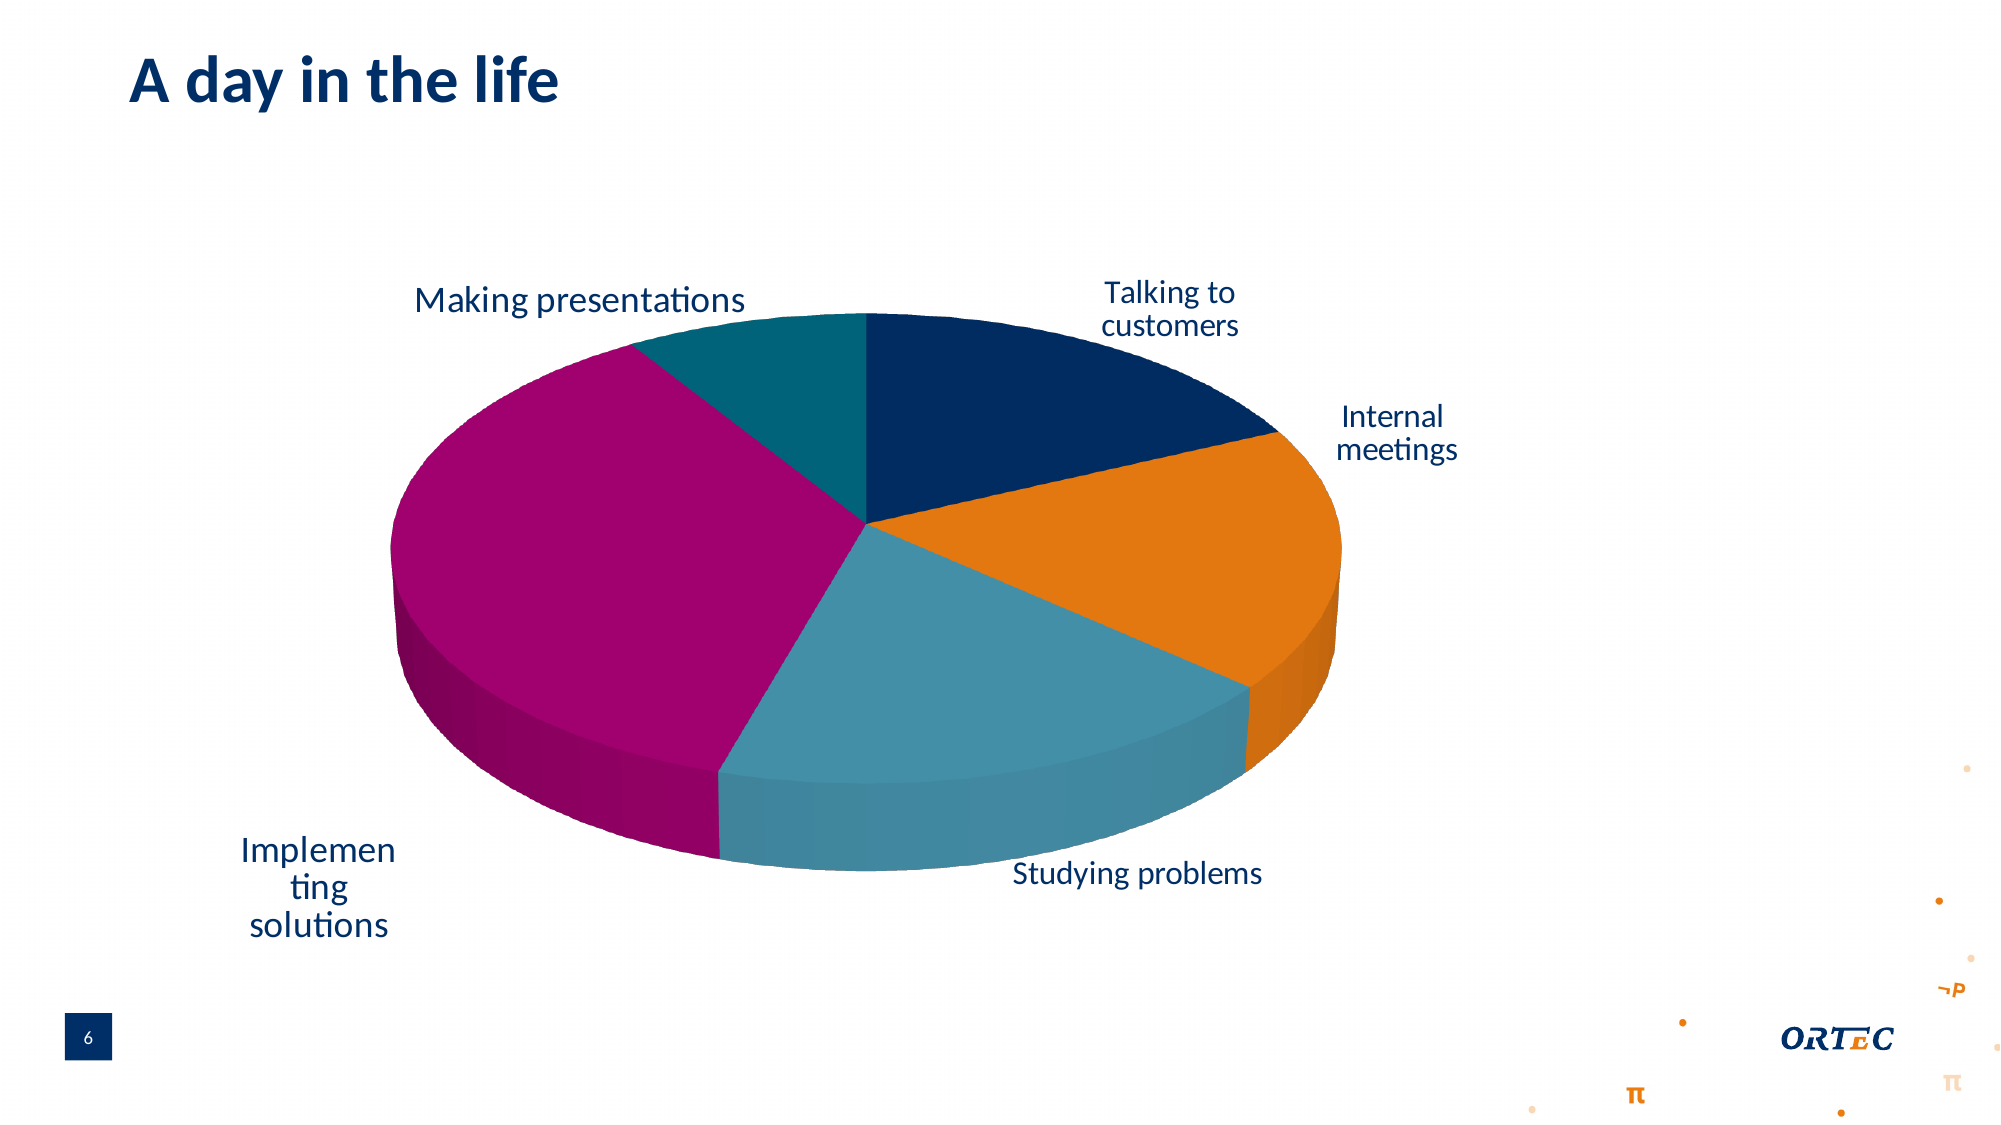

# A day in the life

[unsupported chart]

6